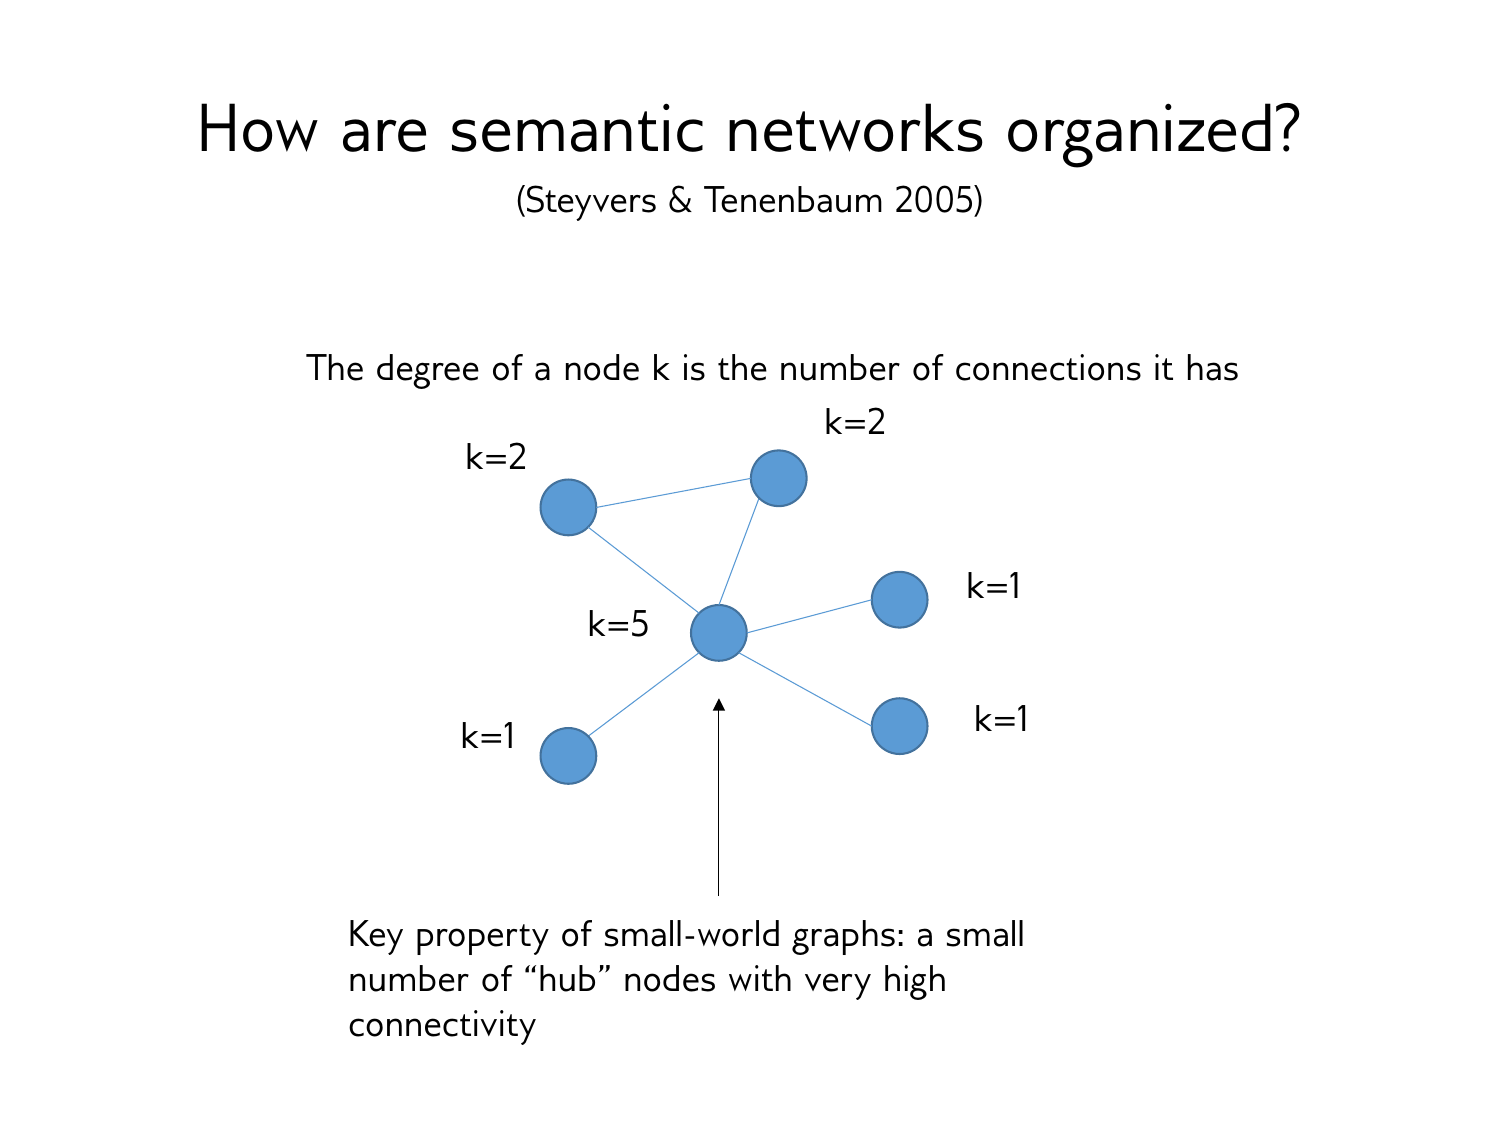

# How are semantic networks organized?
(Steyvers & Tenenbaum 2005)
The degree of a node k is the number of connections it has
k=2
k=2

k=1

k=5

k=1

k=1

Key property of small-world graphs: a small number of “hub” nodes with very high connectivity